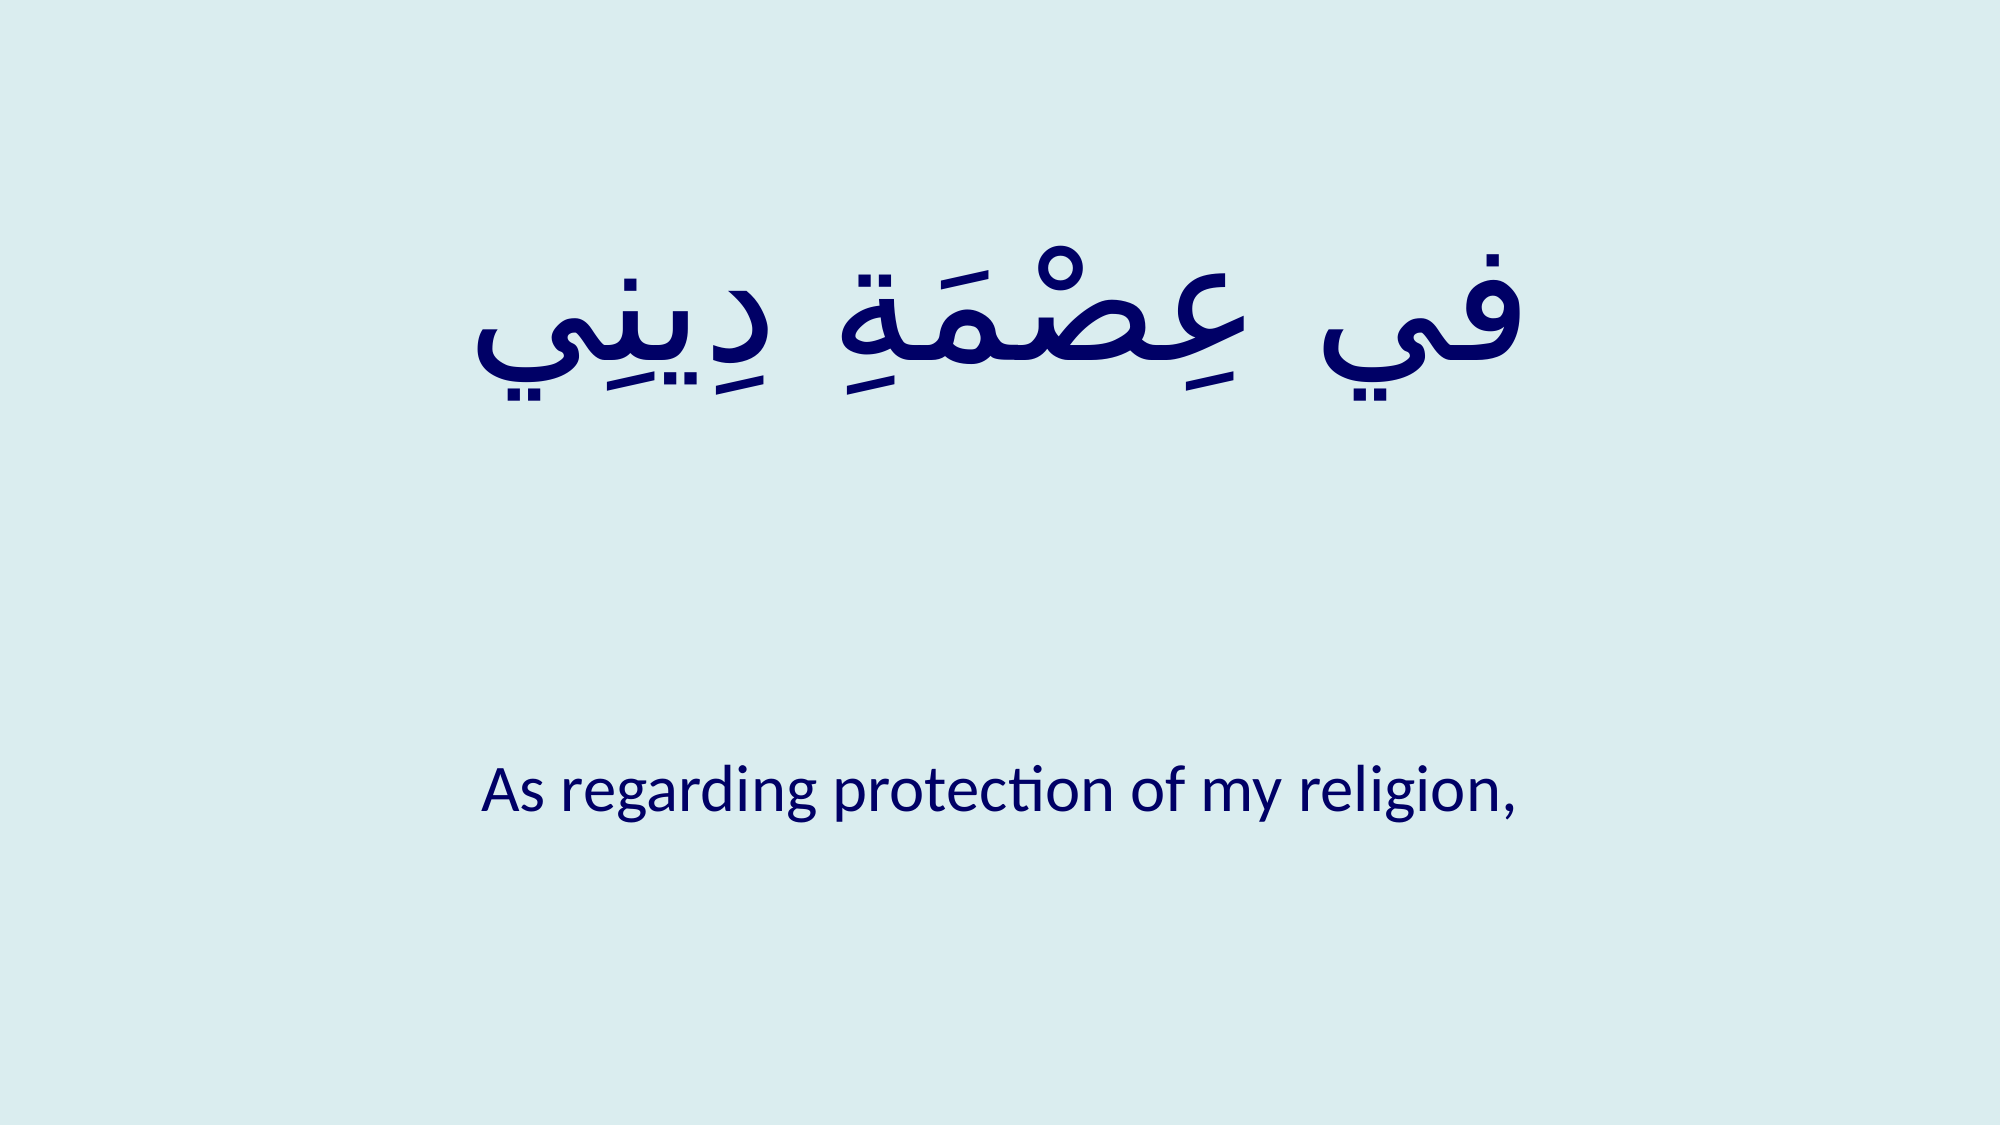

# في عِصْمَةِ دِينِي
As regarding protection of my religion,